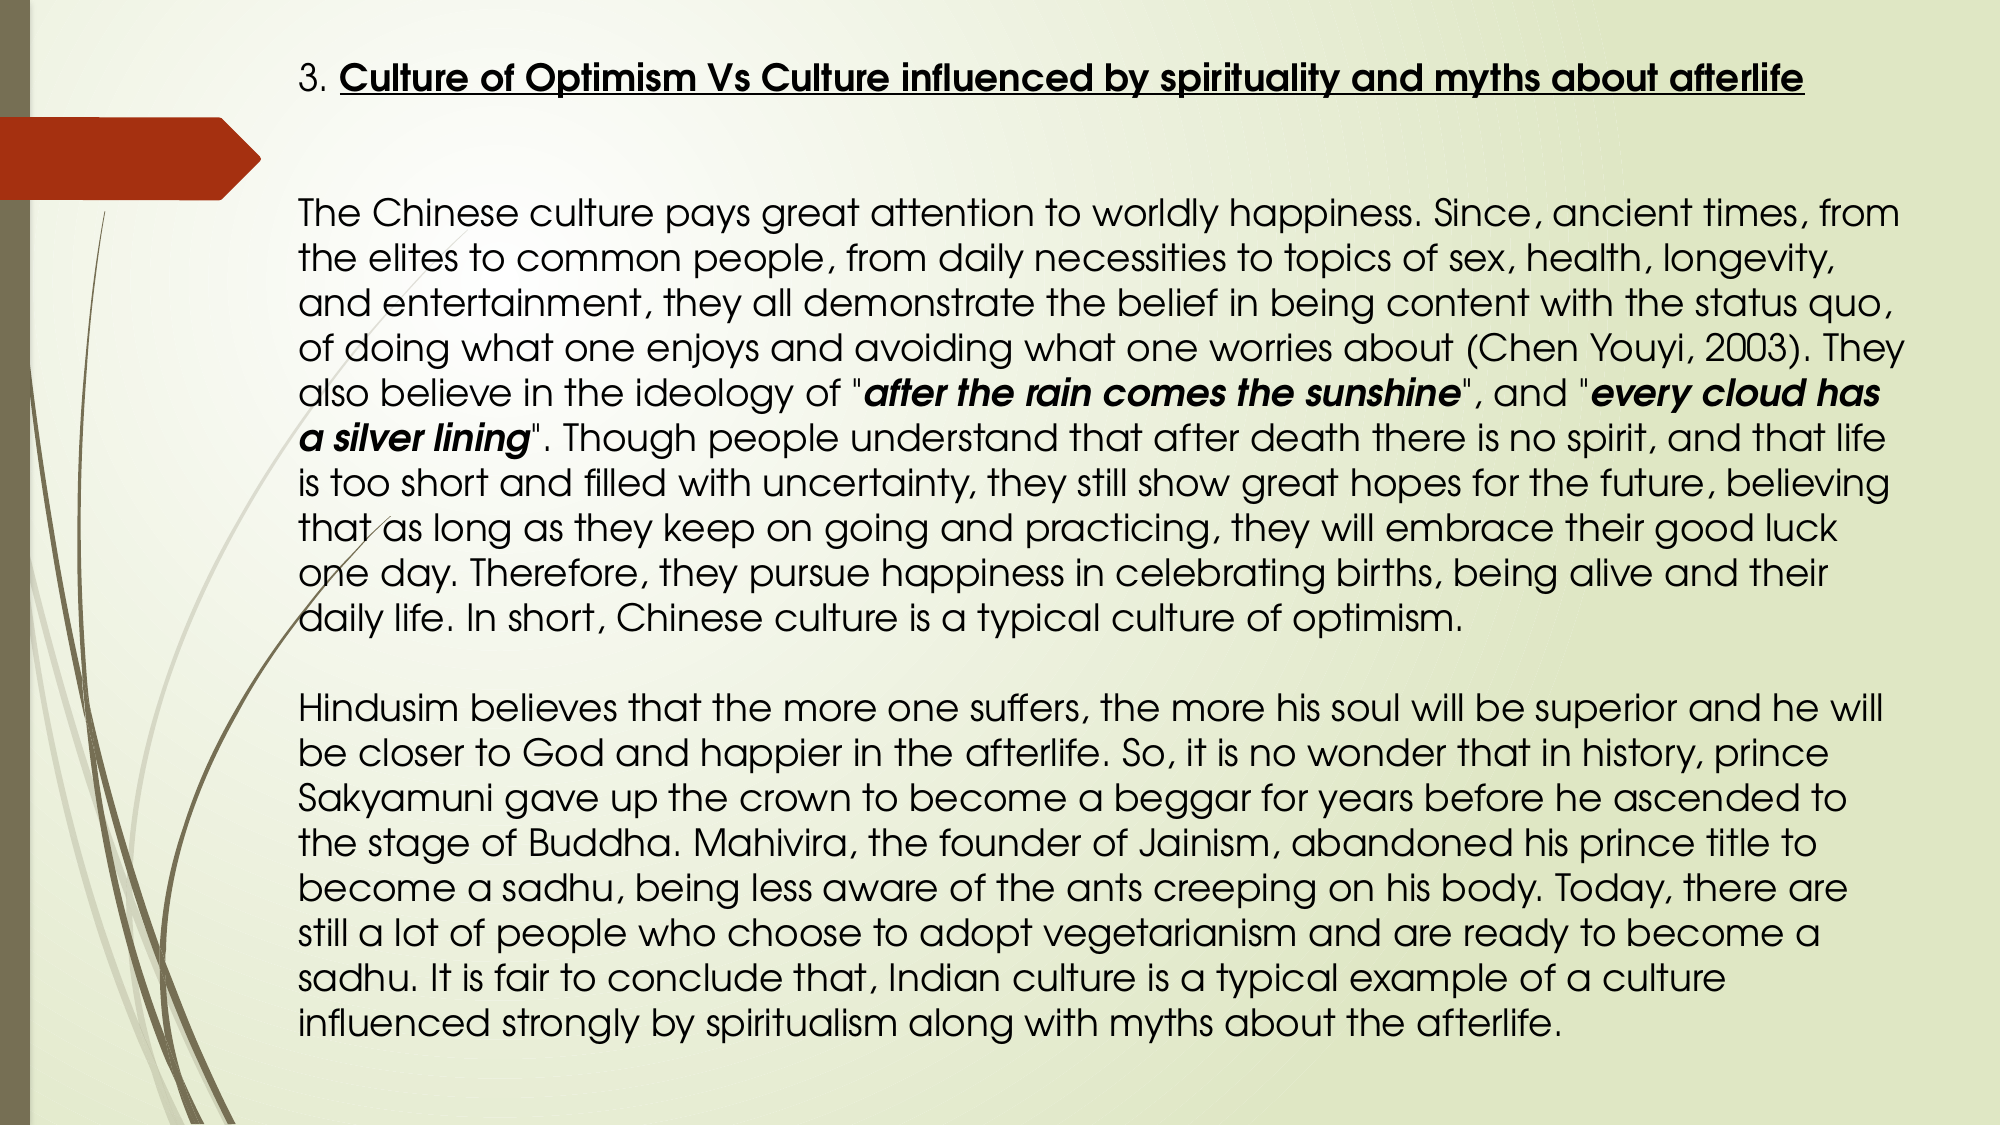

3. Culture of Optimism Vs Culture influenced by spirituality and myths about afterlife
The Chinese culture pays great attention to worldly happiness. Since, ancient times, from the elites to common people, from daily necessities to topics of sex, health, longevity, and entertainment, they all demonstrate the belief in being content with the status quo, of doing what one enjoys and avoiding what one worries about (Chen Youyi, 2003). They also believe in the ideology of "after the rain comes the sunshine", and "every cloud has a silver lining". Though people understand that after death there is no spirit, and that life is too short and filled with uncertainty, they still show great hopes for the future, believing that as long as they keep on going and practicing, they will embrace their good luck one day. Therefore, they pursue happiness in celebrating births, being alive and their daily life. In short, Chinese culture is a typical culture of optimism.
Hindusim believes that the more one suffers, the more his soul will be superior and he will be closer to God and happier in the afterlife. So, it is no wonder that in history, prince Sakyamuni gave up the crown to become a beggar for years before he ascended to the stage of Buddha. Mahivira, the founder of Jainism, abandoned his prince title to become a sadhu, being less aware of the ants creeping on his body. Today, there are still a lot of people who choose to adopt vegetarianism and are ready to become a sadhu. It is fair to conclude that, Indian culture is a typical example of a culture influenced strongly by spiritualism along with myths about the afterlife.